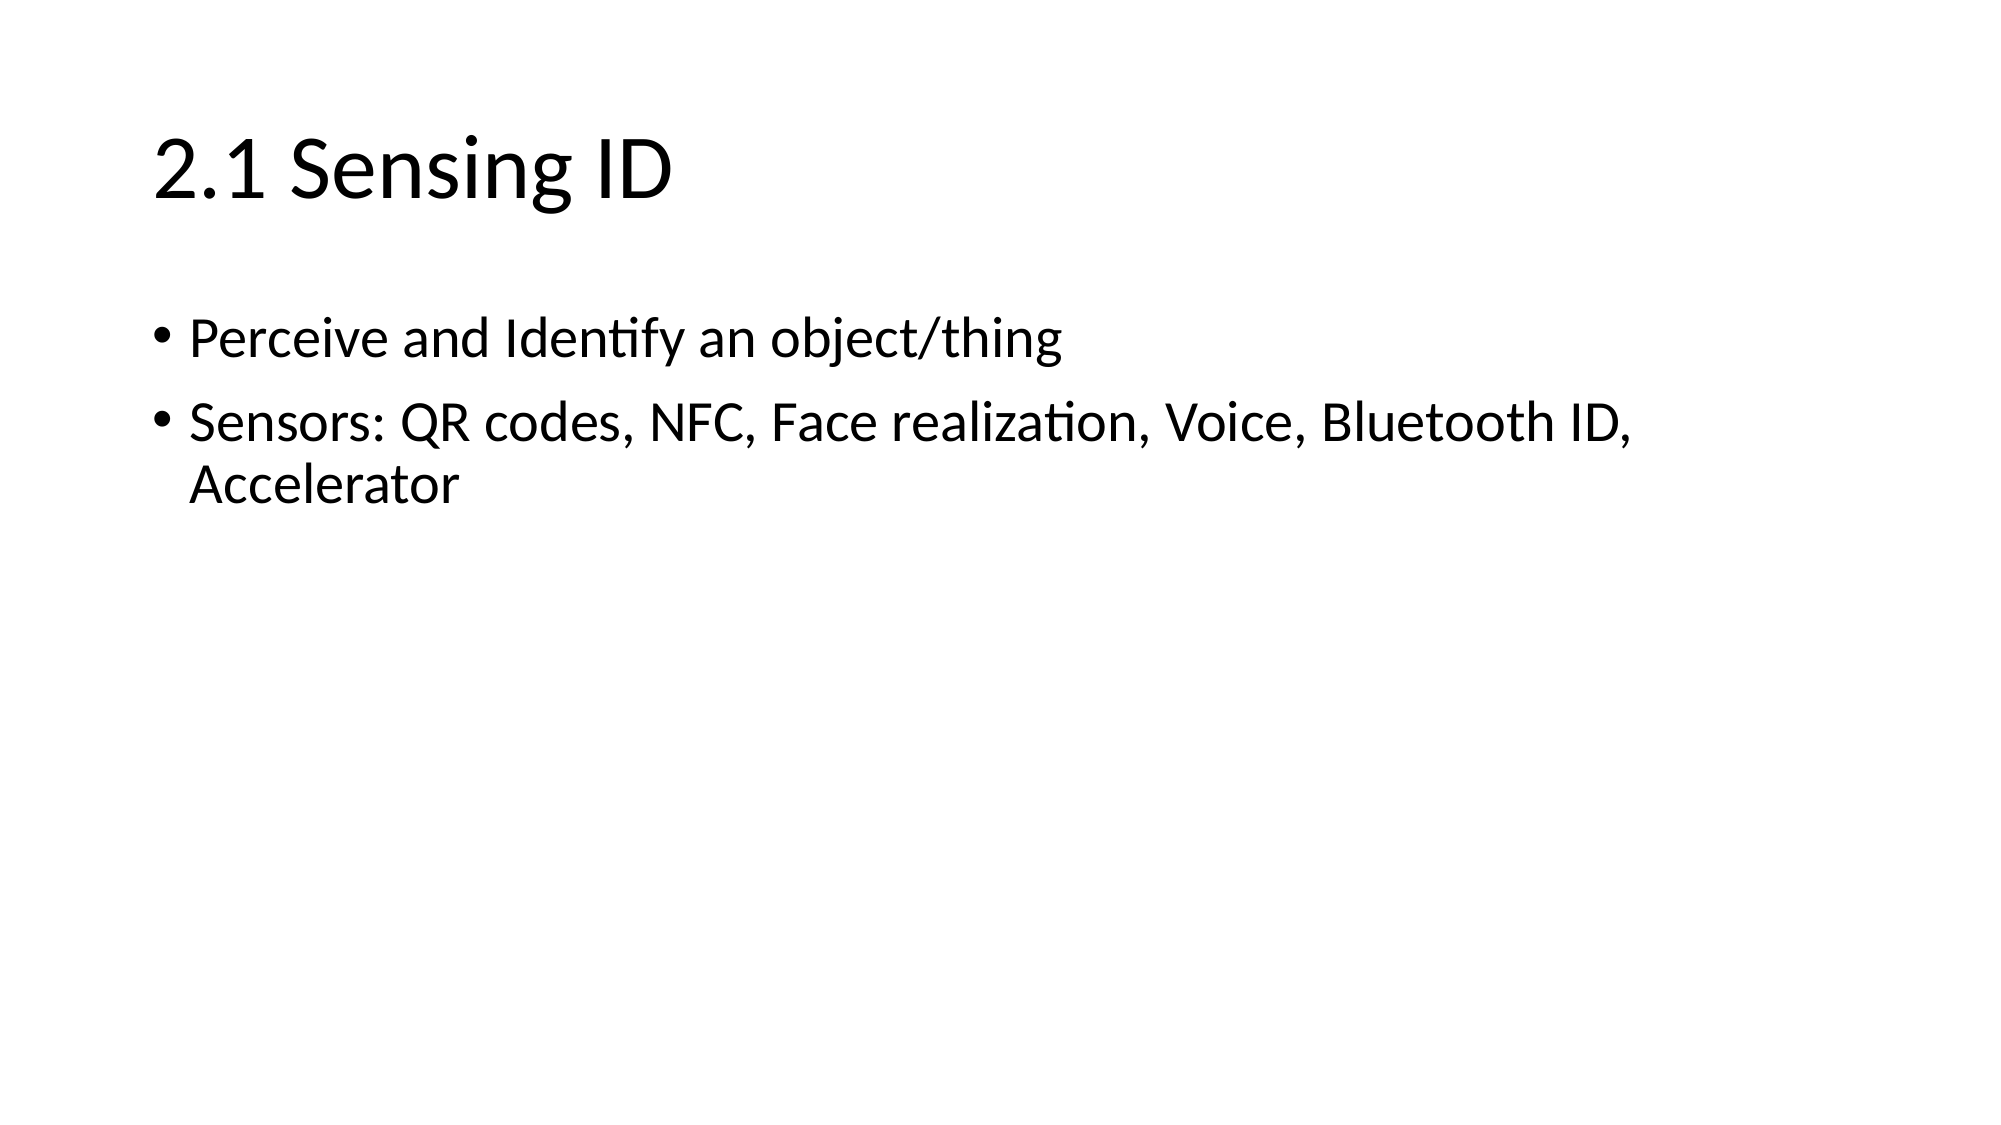

# 2.1 Sensing ID
Perceive and Identify an object/thing
Sensors: QR codes, NFC, Face realization, Voice, Bluetooth ID, Accelerator